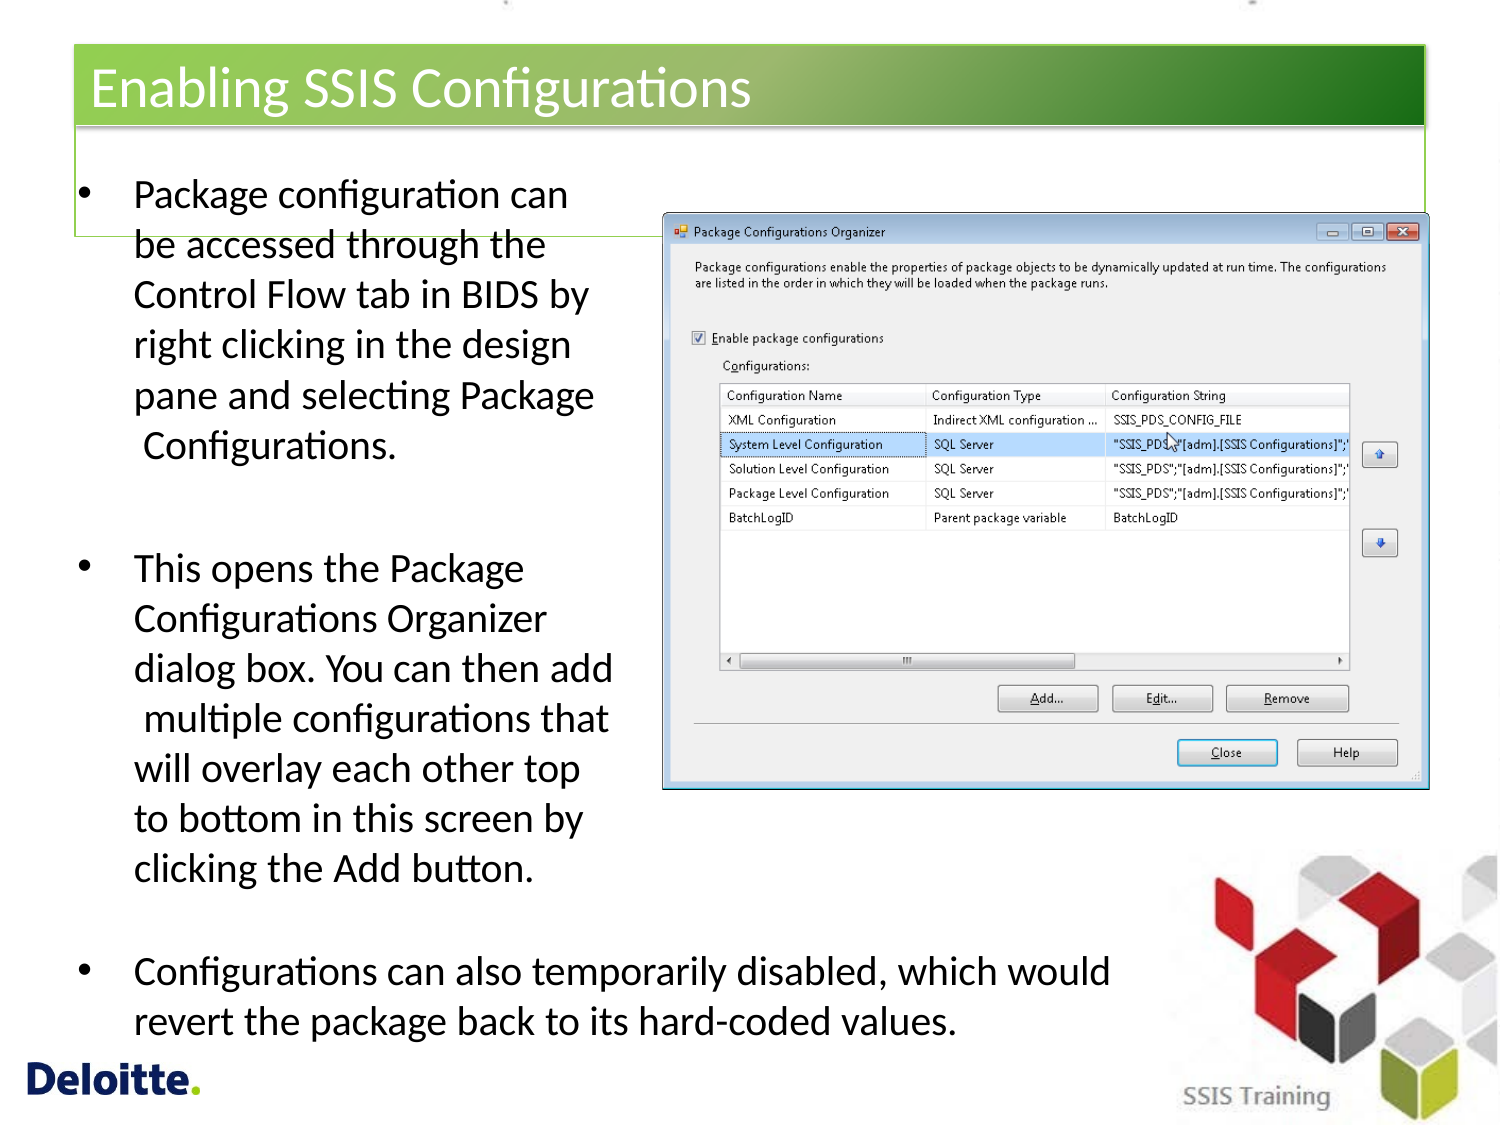

# Enabling SSIS Configurations
Package configuration can  be accessed through the  Control Flow tab in BIDS by  right clicking in the design  pane and selecting Package  Configurations.

This opens the Package  Configurations Organizer  dialog box. You can then add  multiple configurations that  will overlay each other top  to bottom in this screen by  clicking the Add button.

Configurations can also temporarily disabled, which would  revert the package back to its hard-coded values.